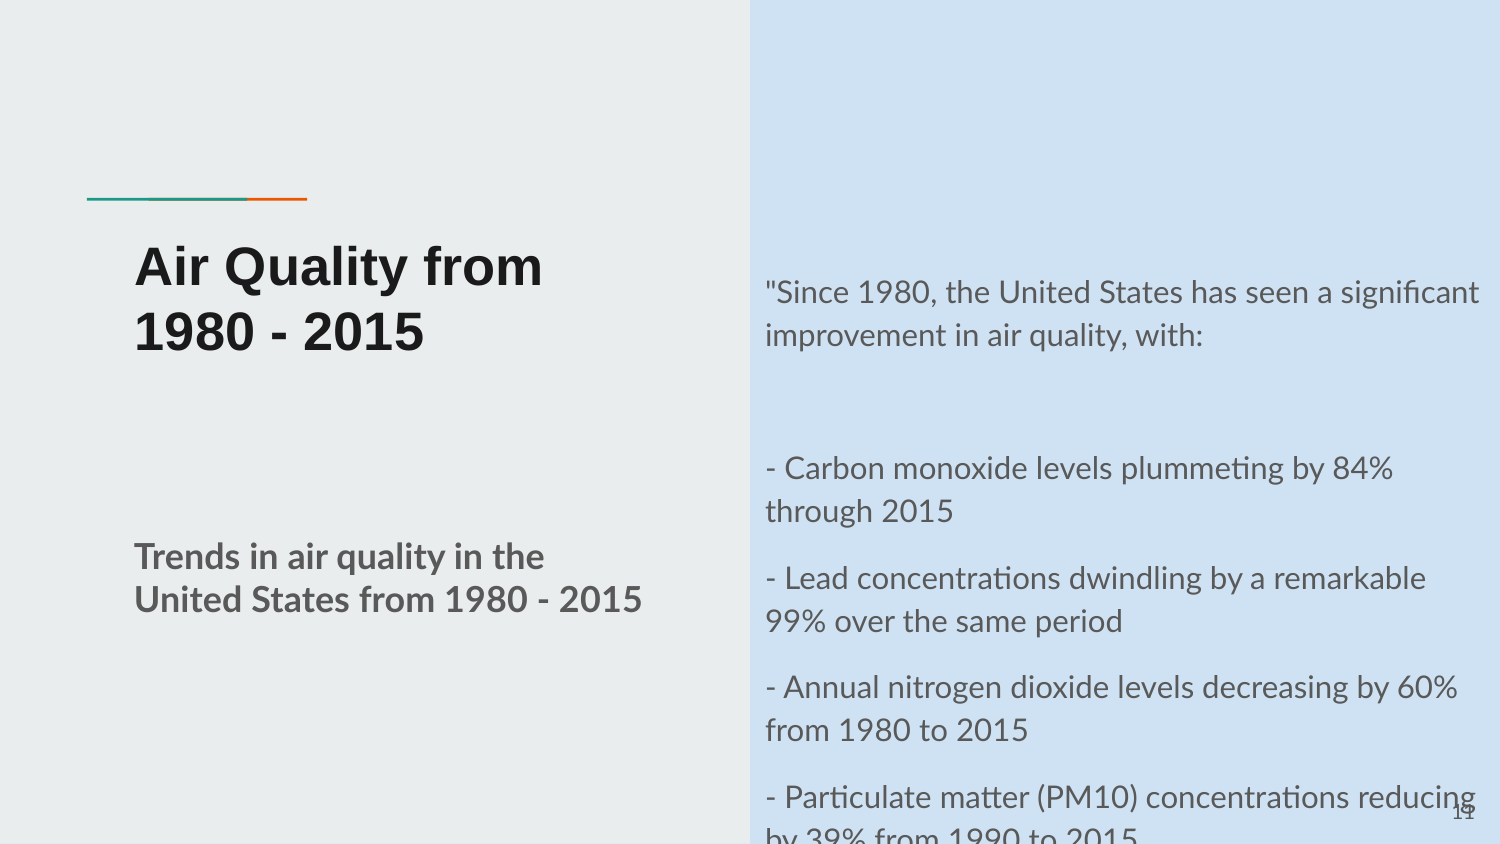

"Since 1980, the United States has seen a significant improvement in air quality, with:

- Carbon monoxide levels plummeting by 84% through 2015
- Lead concentrations dwindling by a remarkable 99% over the same period
- Annual nitrogen dioxide levels decreasing by 60% from 1980 to 2015
- Particulate matter (PM10) concentrations reducing by 39% from 1990 to 2015

# Air Quality from 1980 - 2015
Trends in air quality in the United States from 1980 - 2015
11